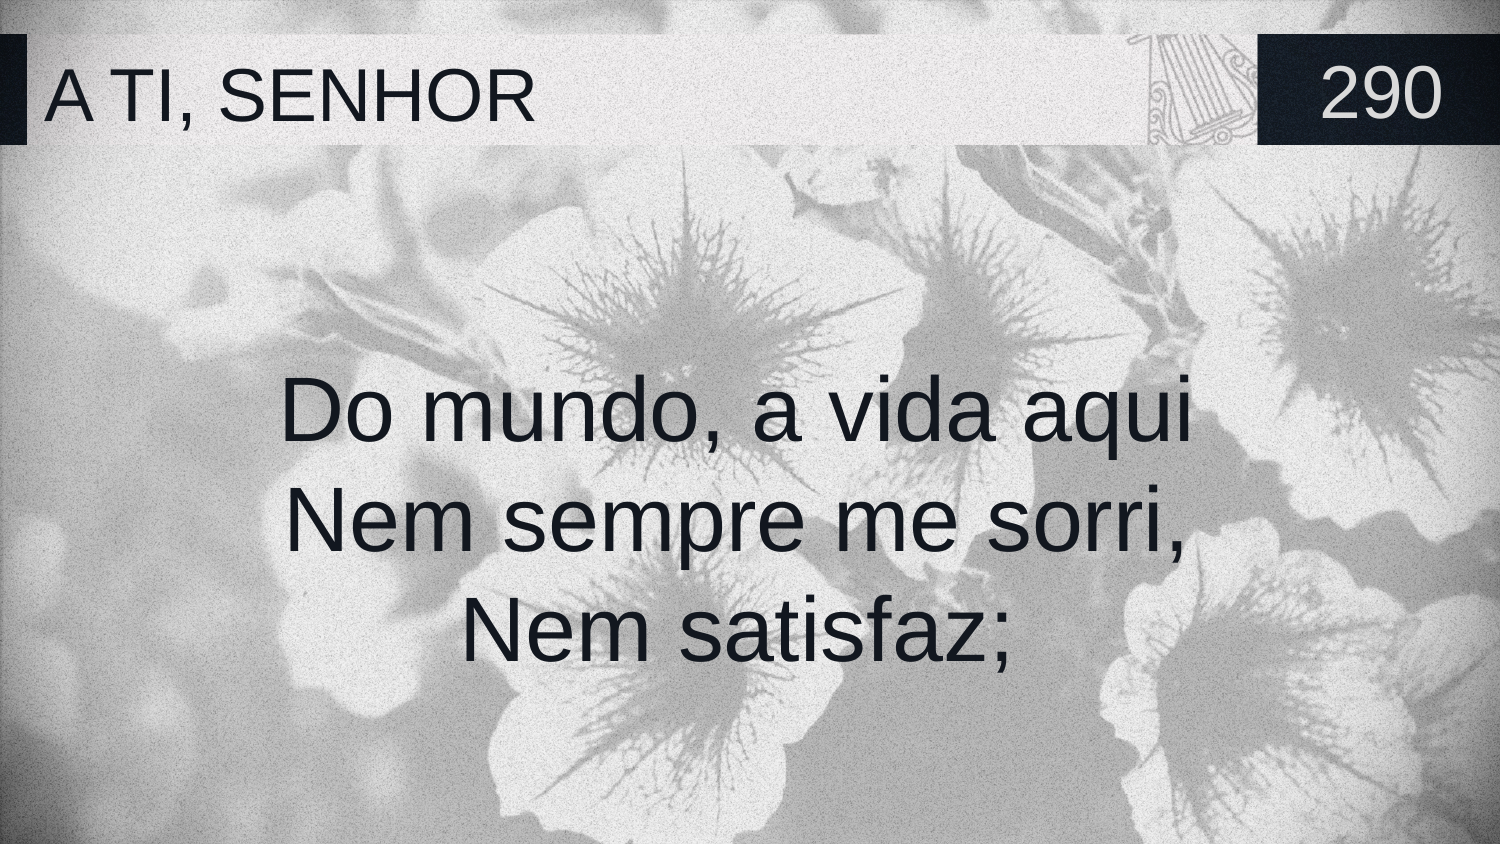

# A TI, SENHOR
290
Do mundo, a vida aqui
Nem sempre me sorri,
Nem satisfaz;